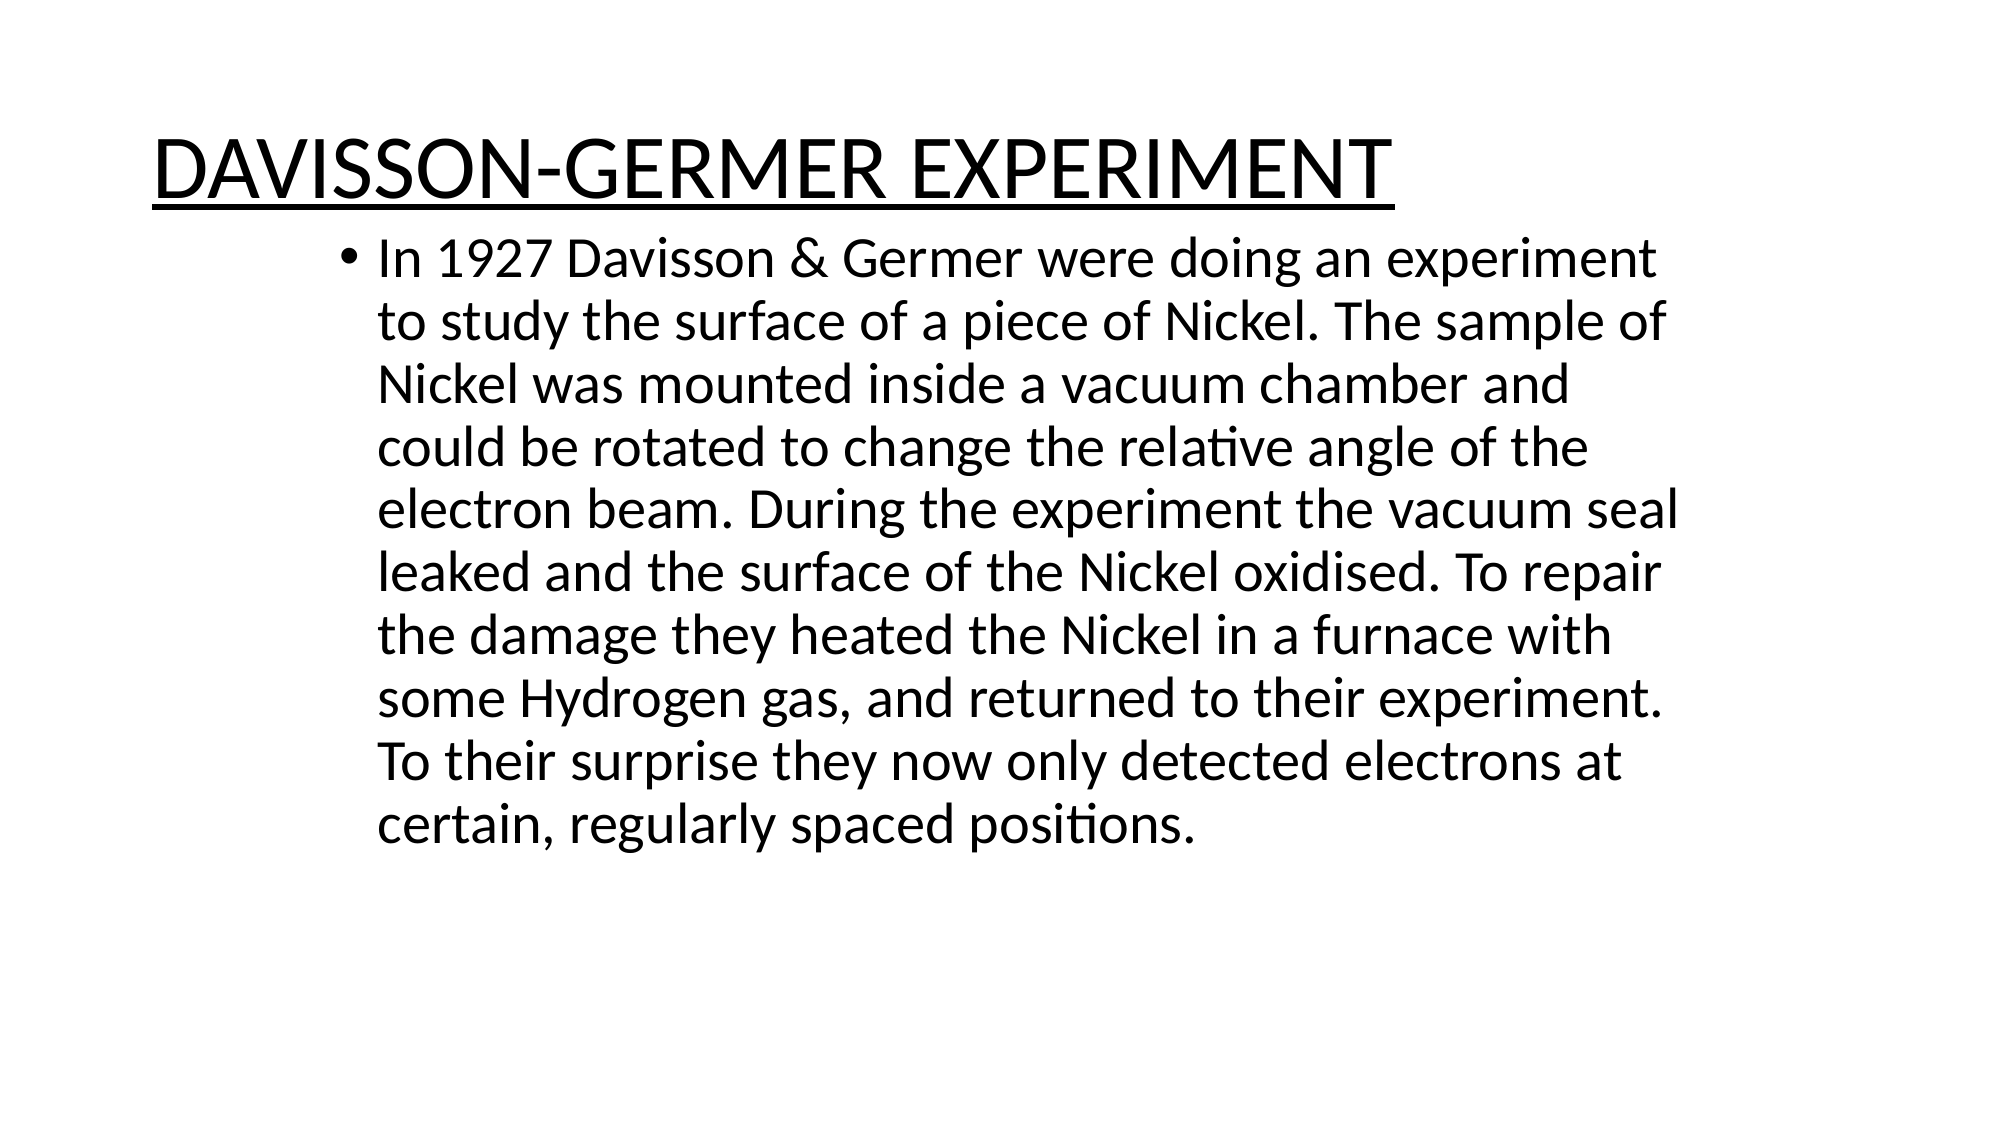

# DAVISSON-GERMER EXPERIMENT
In 1927 Davisson & Germer were doing an experiment to study the surface of a piece of Nickel. The sample of Nickel was mounted inside a vacuum chamber and could be rotated to change the relative angle of the electron beam. During the experiment the vacuum seal leaked and the surface of the Nickel oxidised. To repair the damage they heated the Nickel in a furnace with some Hydrogen gas, and returned to their experiment. To their surprise they now only detected electrons at certain, regularly spaced positions.